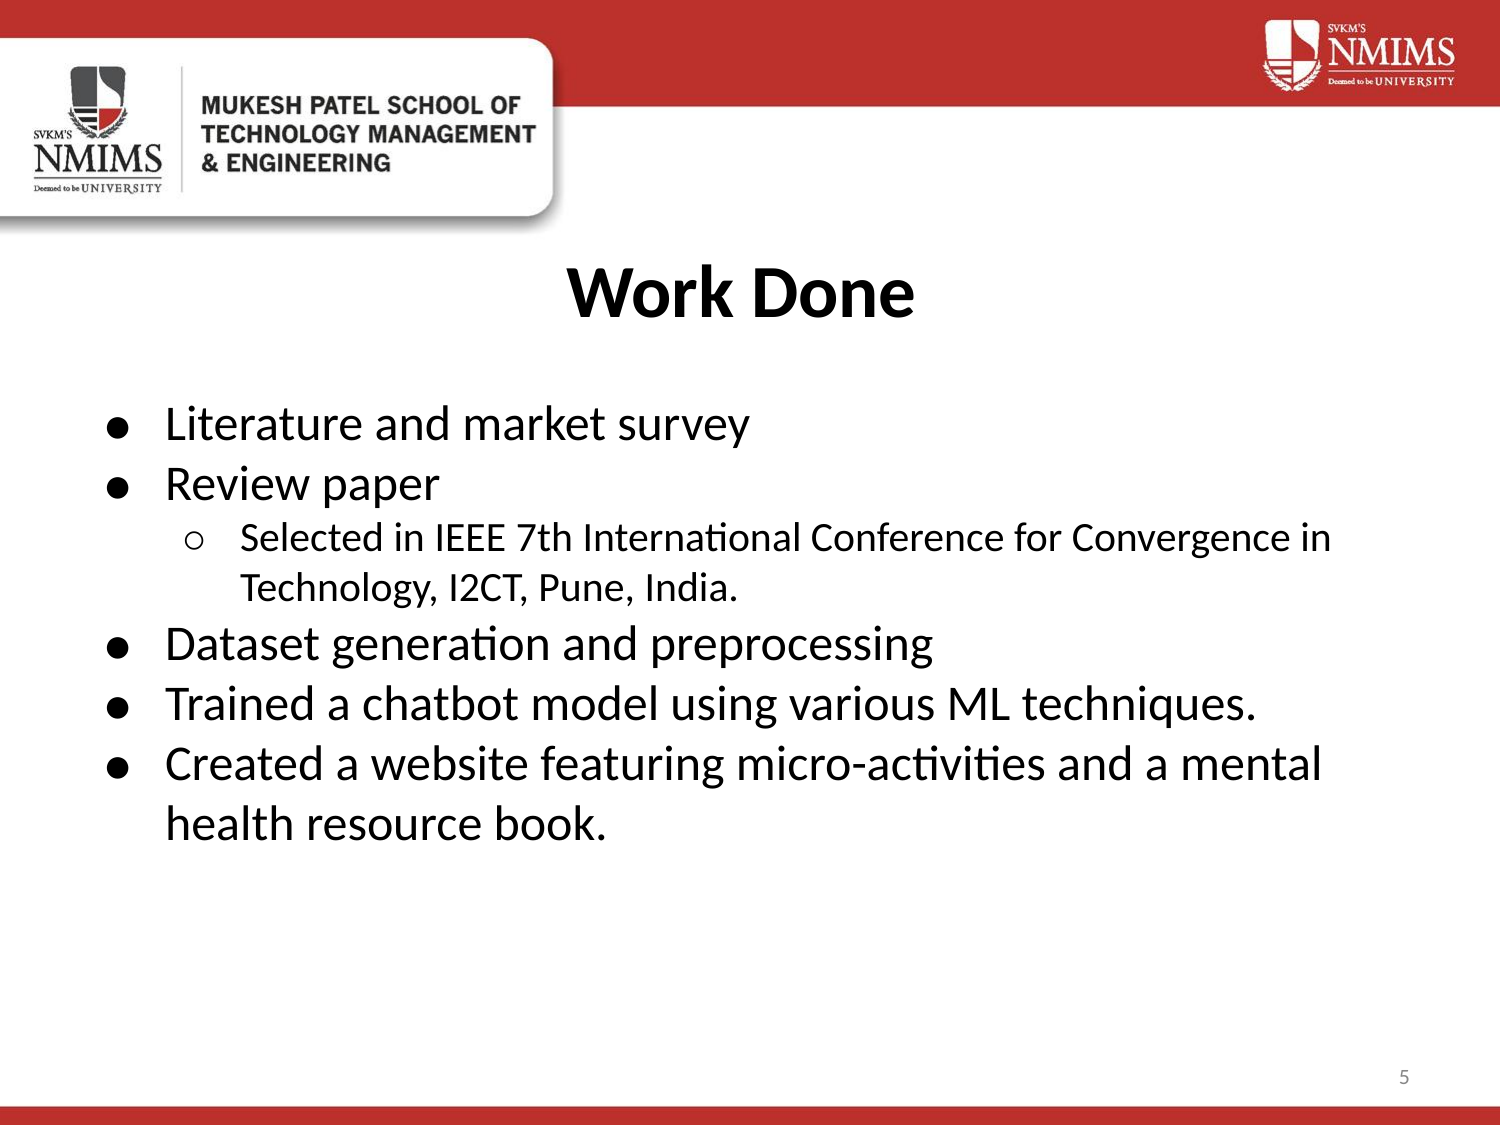

# Work Done
Literature and market survey
Review paper
Selected in IEEE 7th International Conference for Convergence in Technology, I2CT, Pune, India.
Dataset generation and preprocessing
Trained a chatbot model using various ML techniques.
Created a website featuring micro-activities and a mental health resource book.
5